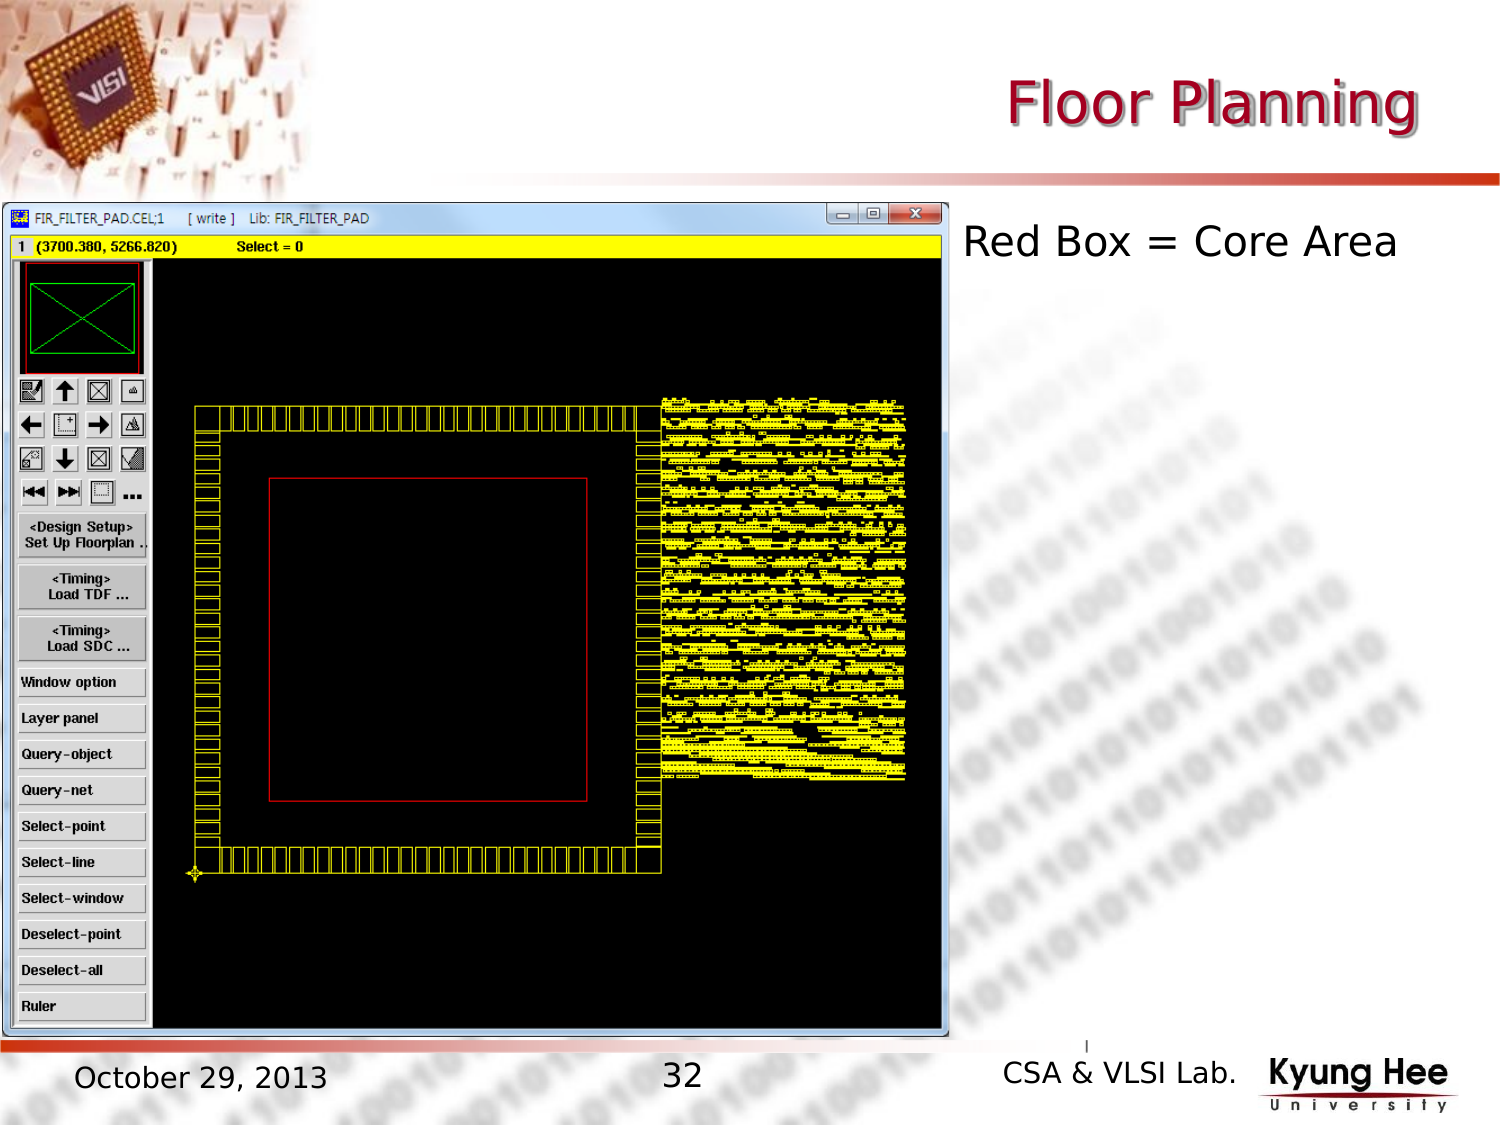

# Floor Planning

Red Box = Core Area
CSA & VLSI Lab.
32
October 29, 2013